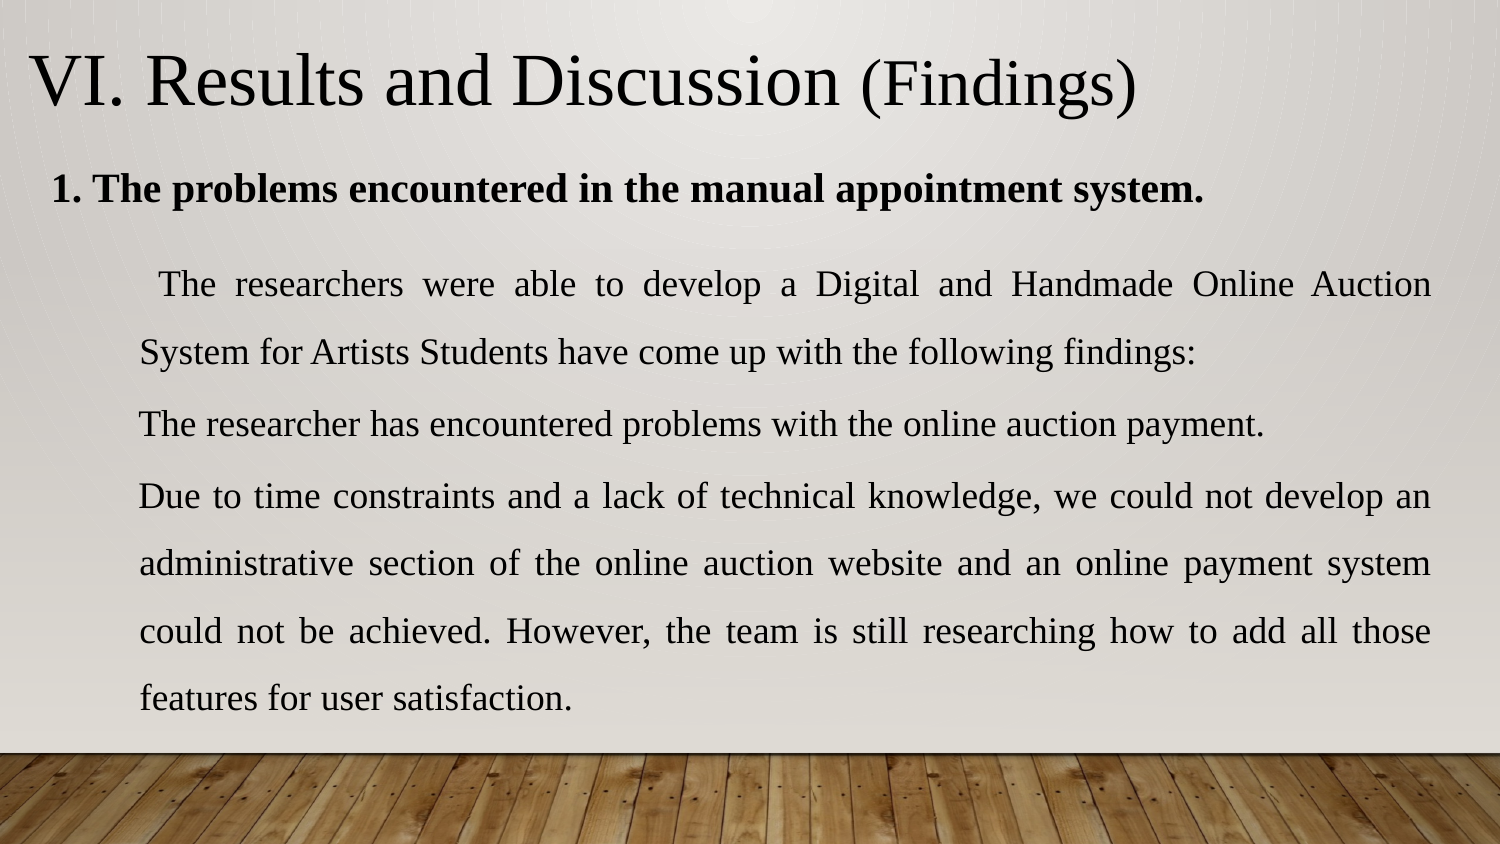

VI. Results and Discussion (Findings)
1. The problems encountered in the manual appointment system.
	 The researchers were able to develop a Digital and Handmade Online Auction System for Artists Students have come up with the following findings:
The researcher has encountered problems with the online auction payment.
Due to time constraints and a lack of technical knowledge, we could not develop an administrative section of the online auction website and an online payment system could not be achieved. However, the team is still researching how to add all those features for user satisfaction.